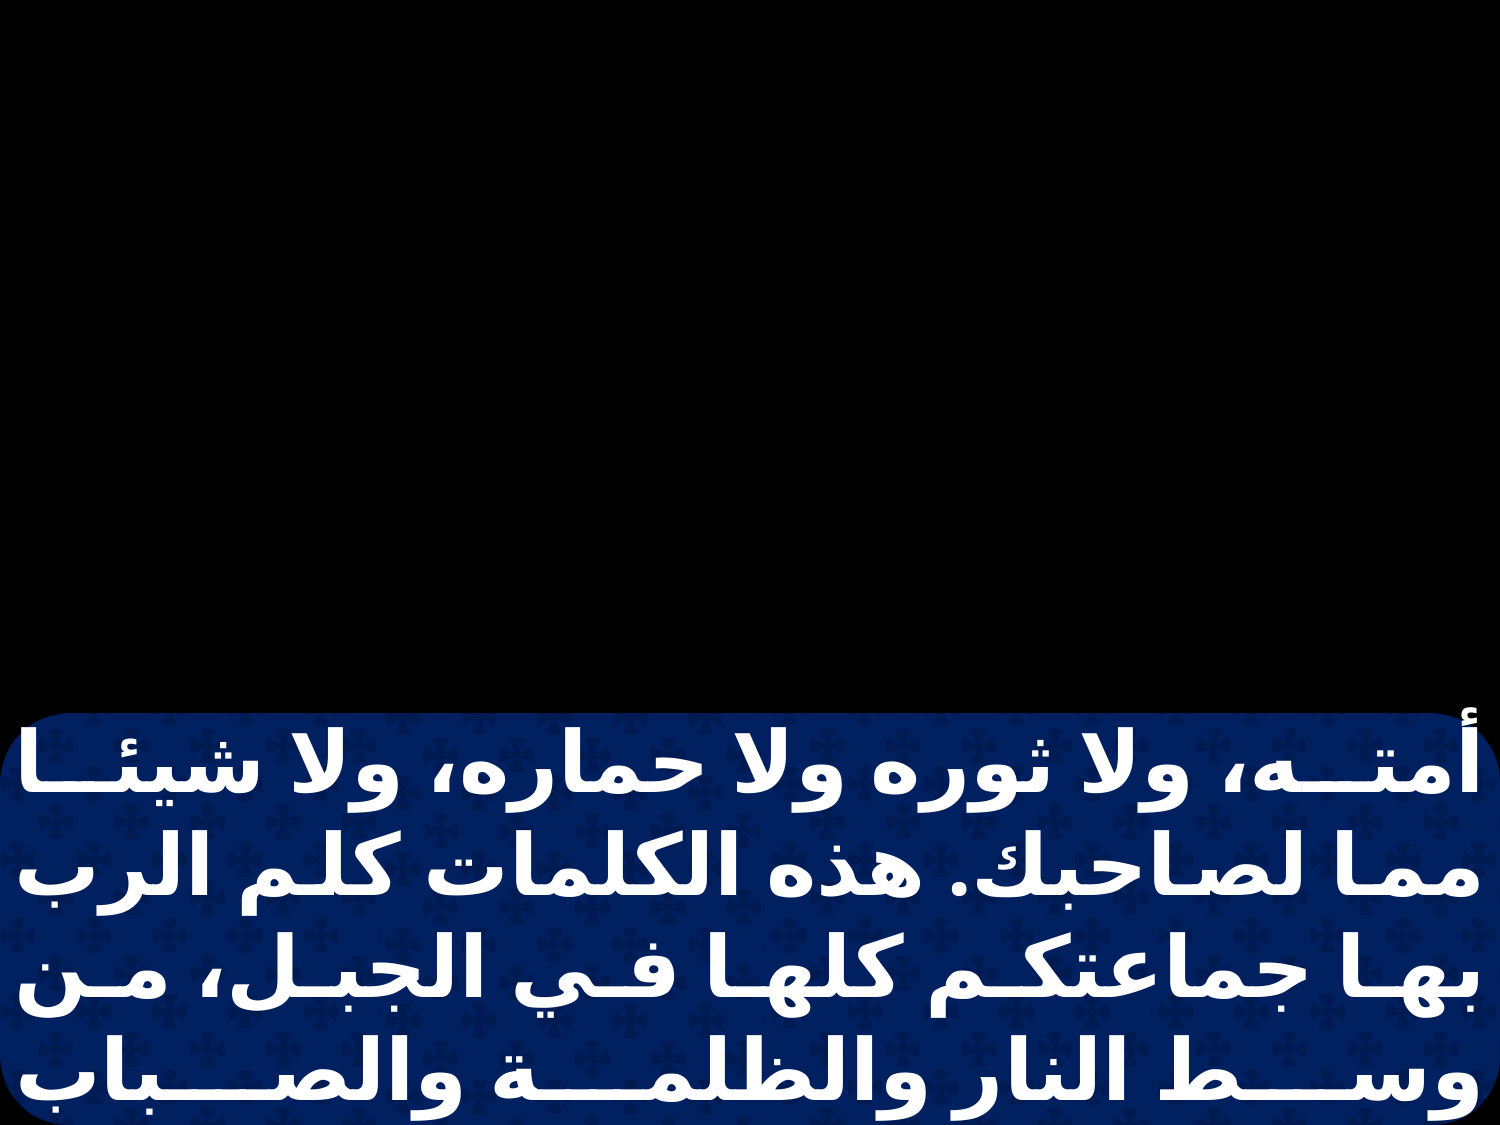

أمته، ولا ثوره ولا حماره، ولا شيئا مما لصاحبك. هذه الكلمات كلم الرب بها جماعتكم كلها في الجبل، من وسط النار والظلمة والصباب والعاصف، بصوت عظيم ولم يزد. وكتبها على لوحين من حجر، ودفعها إلي.